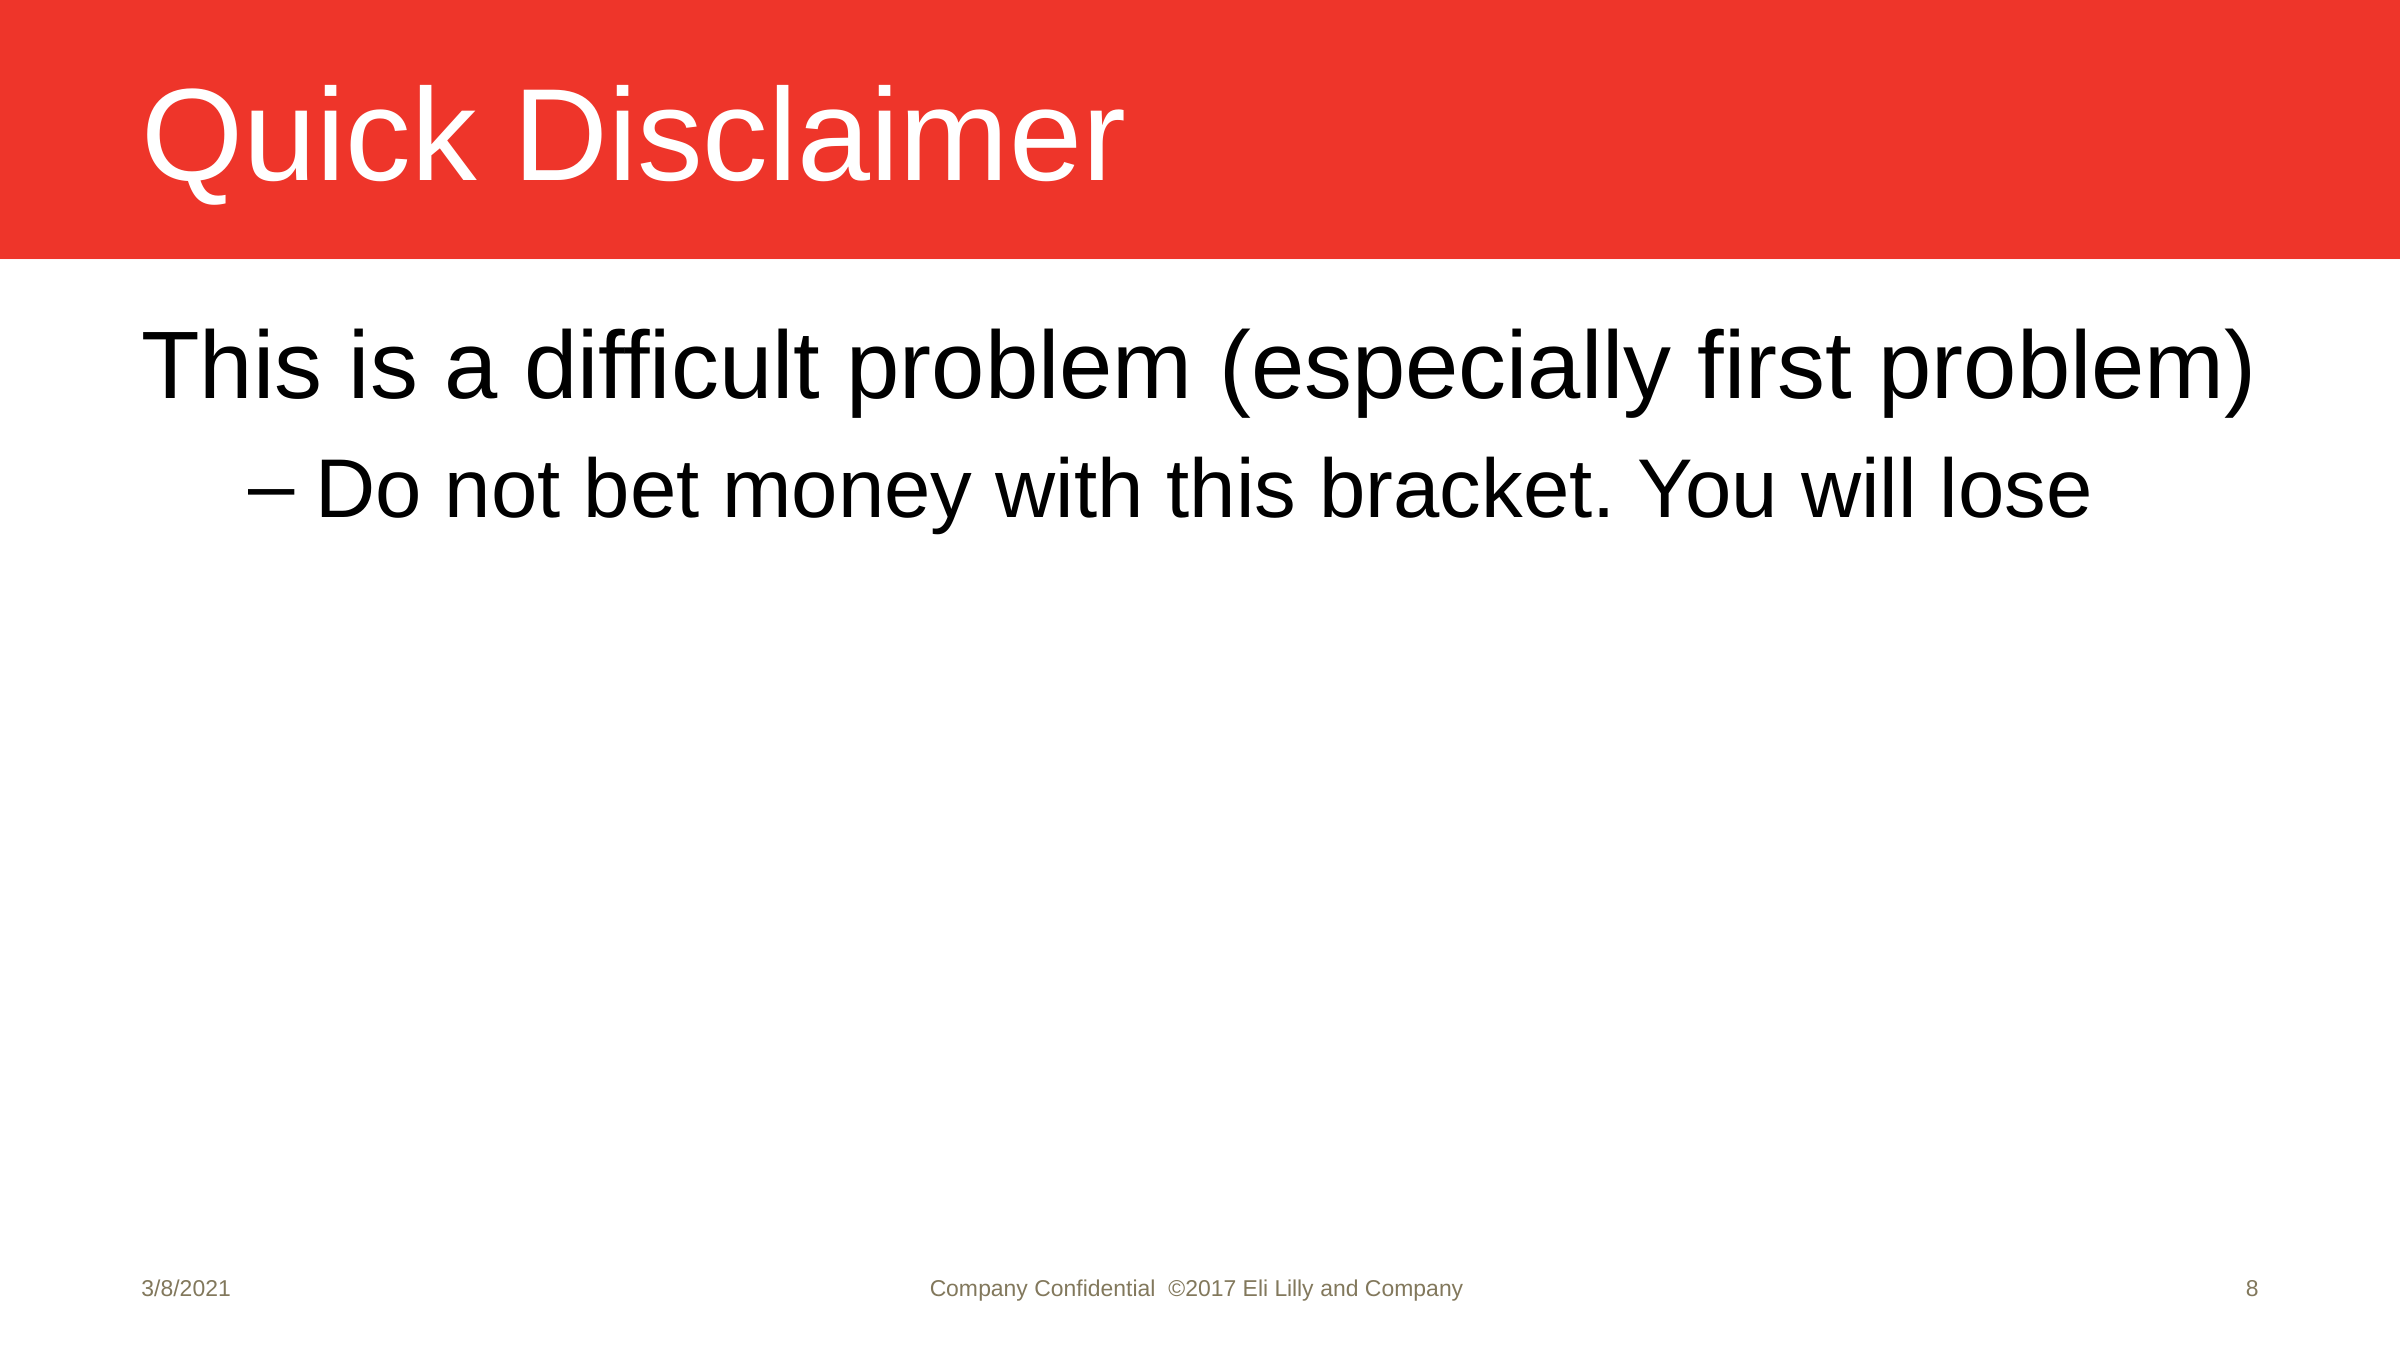

# Quick Disclaimer
This is a difficult problem (especially first problem)
Do not bet money with this bracket. You will lose

3/8/2021
Company Confidential  ©2017 Eli Lilly and Company
8